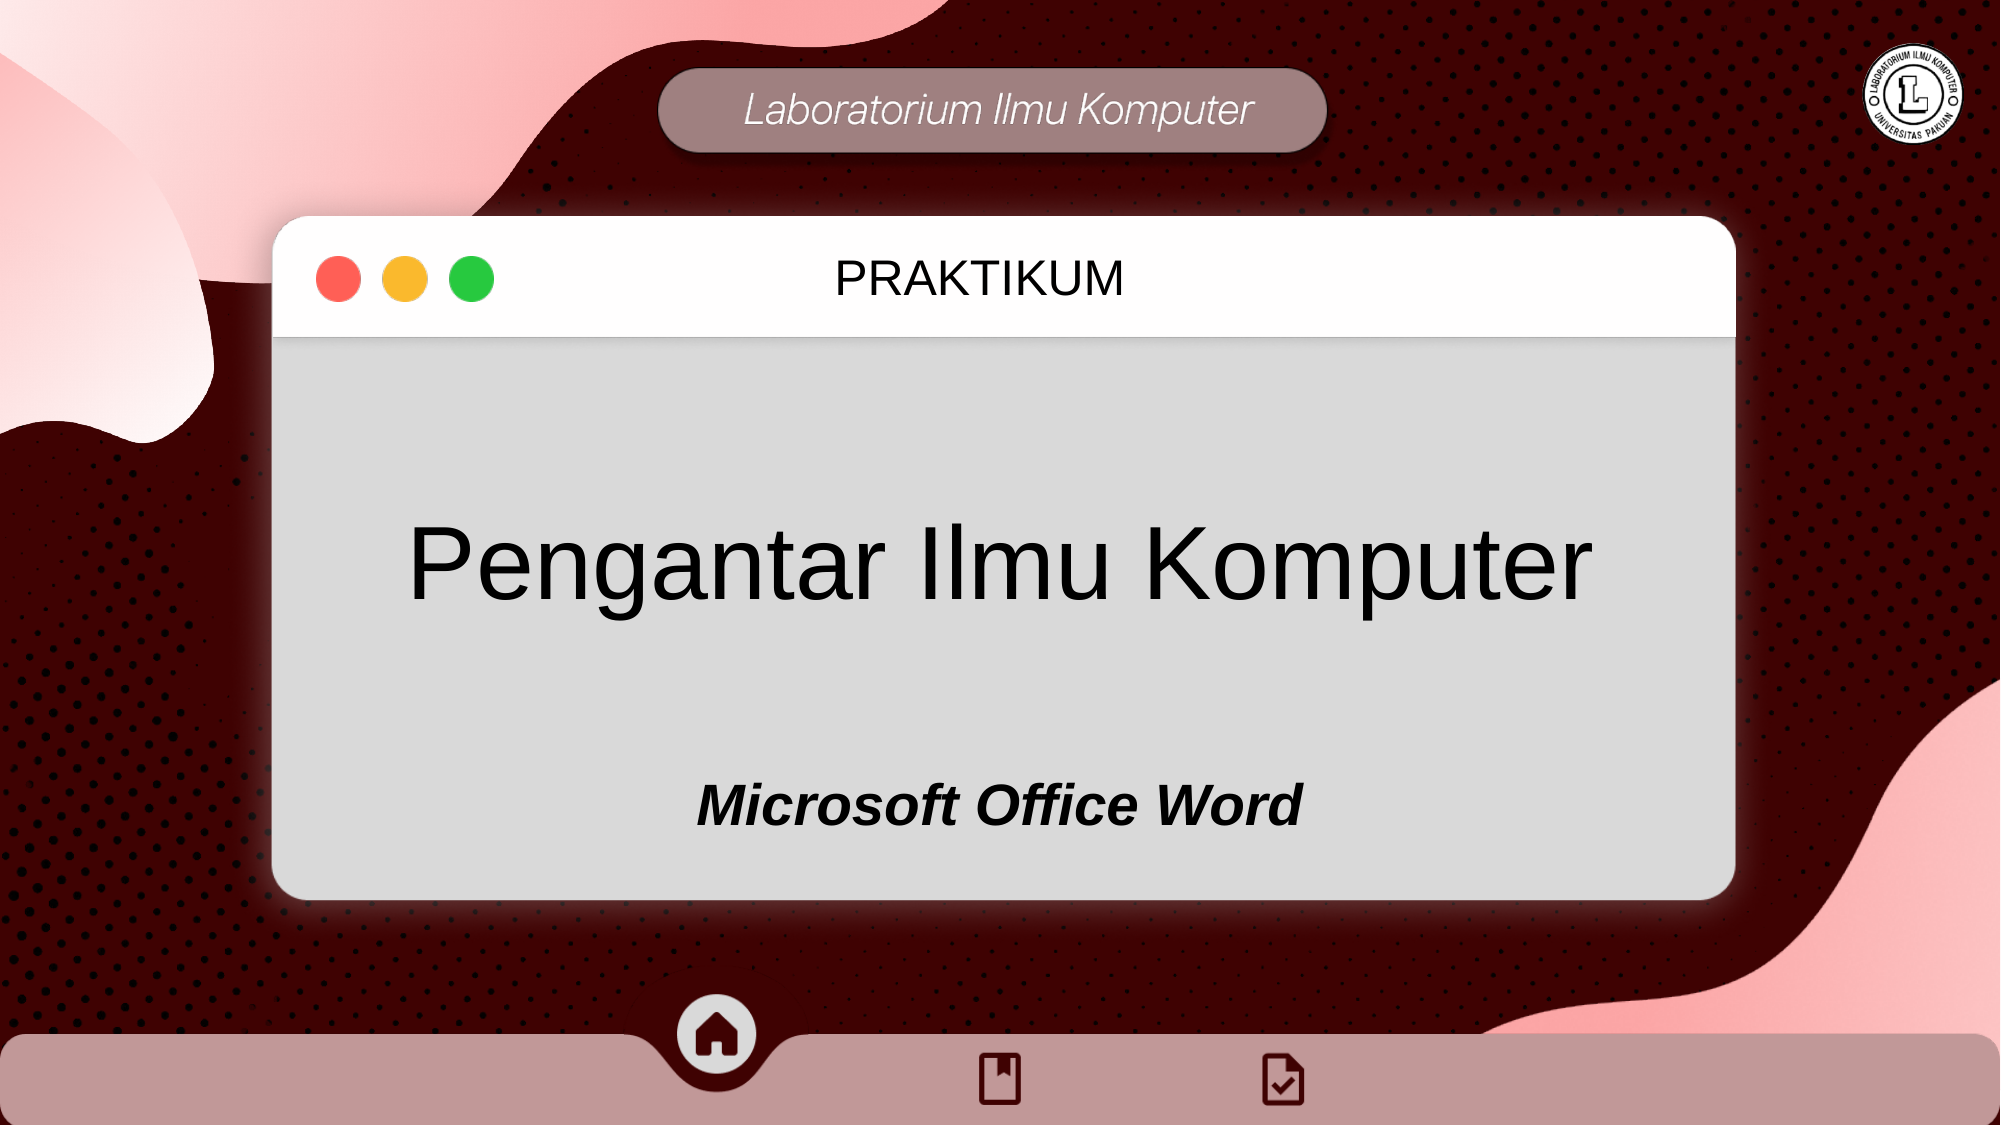

# Pengantar Ilmu Komputer
Microsoft Office Word